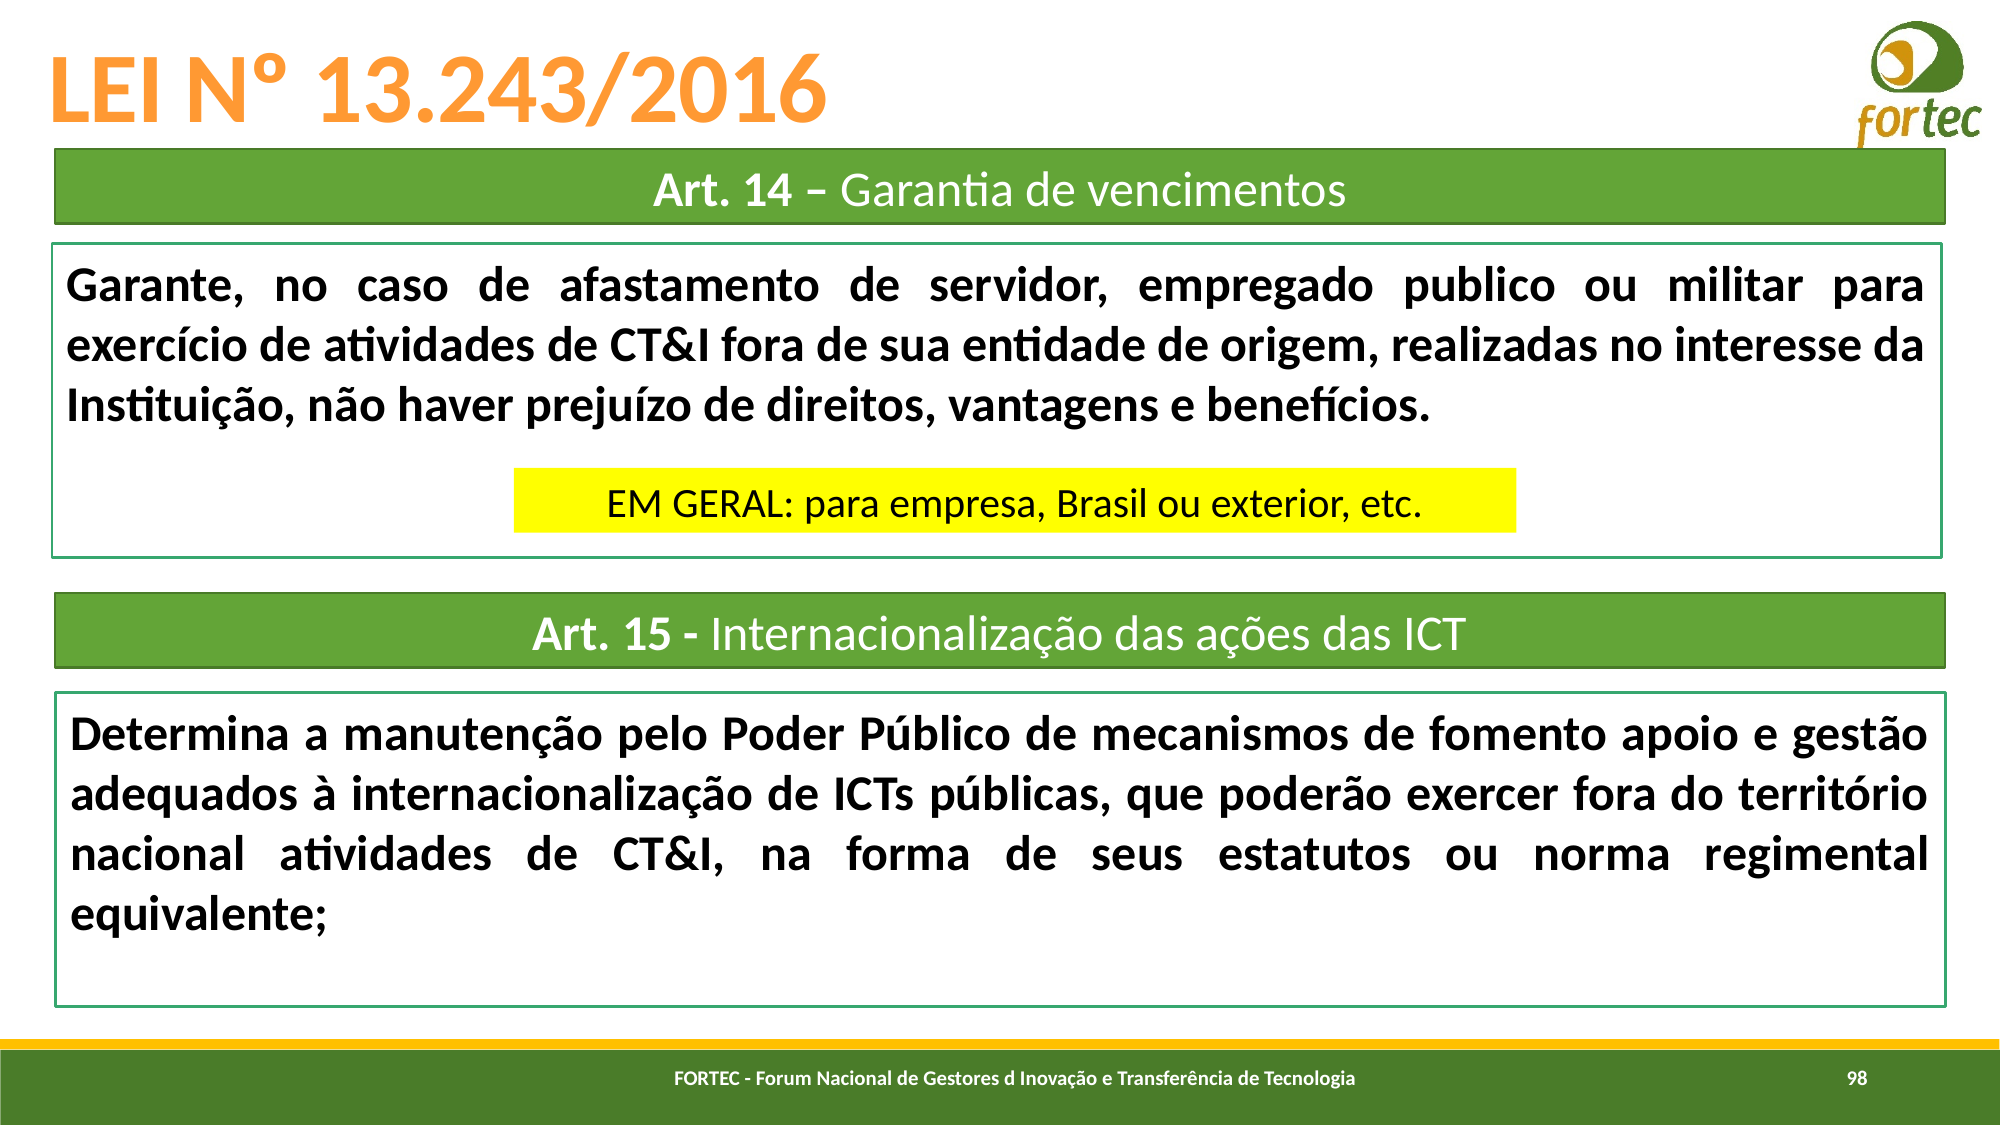

# LEI Nº 13.243/2016
Art. 14 – Garantia de vencimentos
Garante, no caso de afastamento de servidor, empregado publico ou militar para exercício de atividades de CT&I fora de sua entidade de origem, realizadas no interesse da Instituição, não haver prejuízo de direitos, vantagens e benefícios.
EM GERAL: para empresa, Brasil ou exterior, etc.
Art. 15 - Internacionalização das ações das ICT
Determina a manutenção pelo Poder Público de mecanismos de fomento apoio e gestão adequados à internacionalização de ICTs públicas, que poderão exercer fora do território nacional atividades de CT&I, na forma de seus estatutos ou norma regimental equivalente;
FORTEC - Forum Nacional de Gestores d Inovação e Transferência de Tecnologia
98